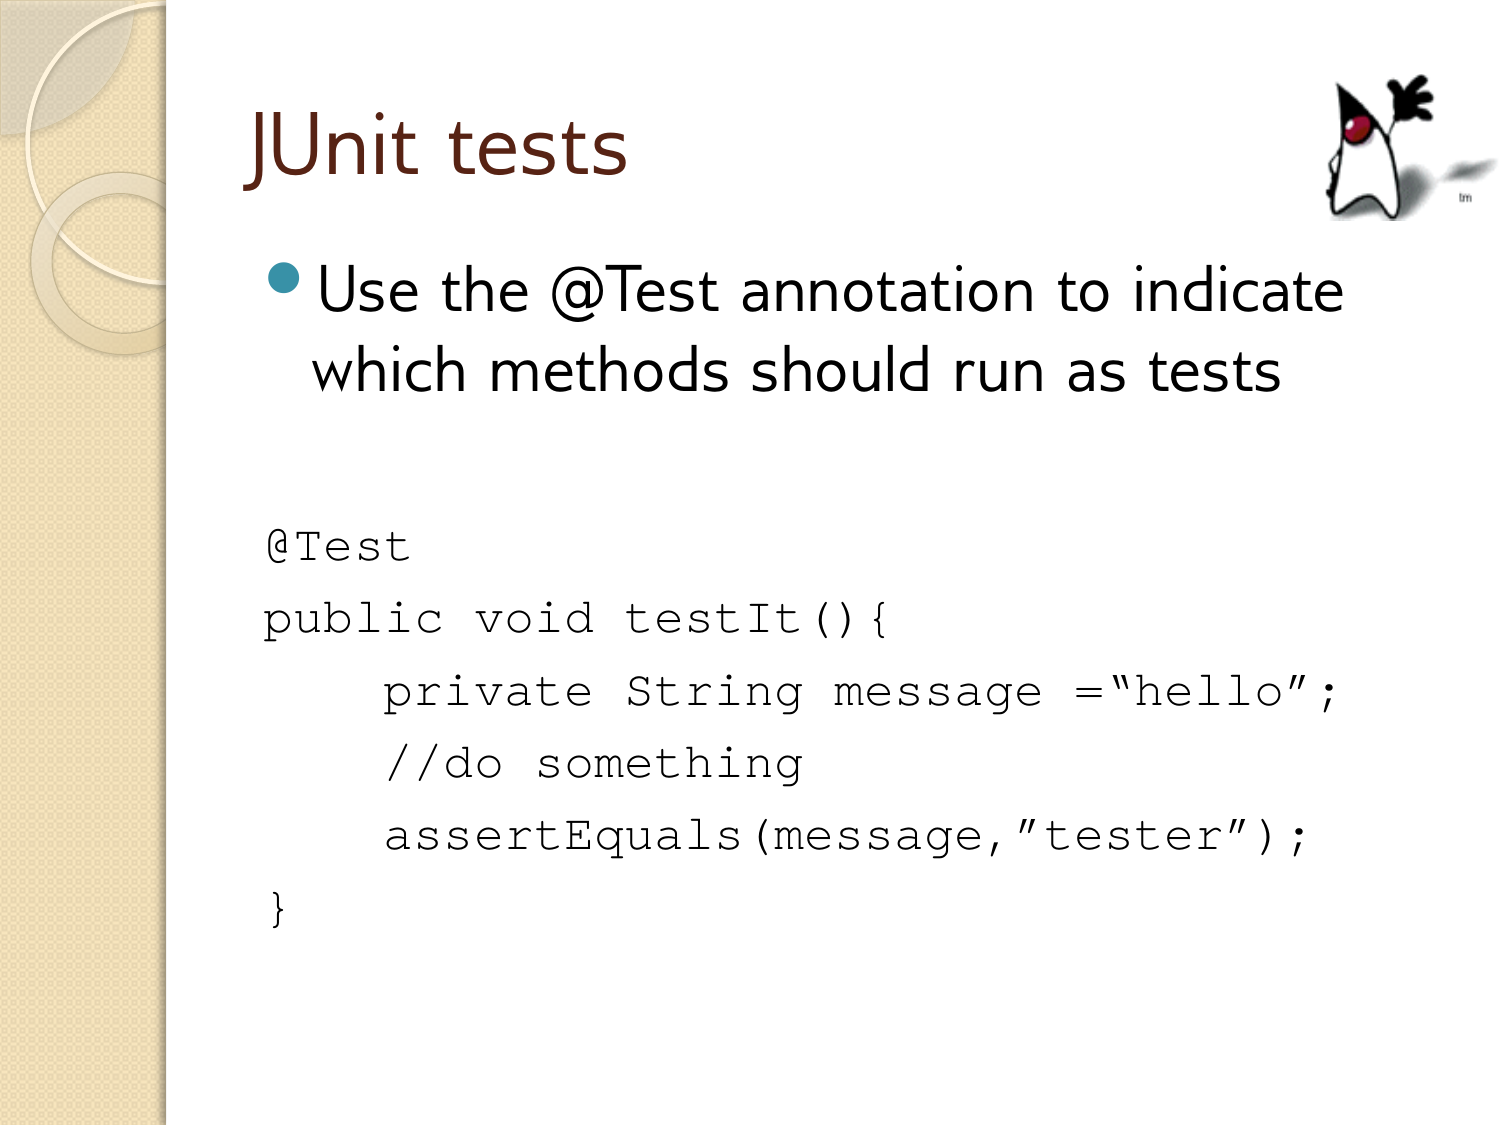

# JUnit tests
Use the @Test annotation to indicate which methods should run as tests

@Test
public void testIt(){
    private String message =“hello”;
    //do something
    assertEquals(message,”tester”);
}